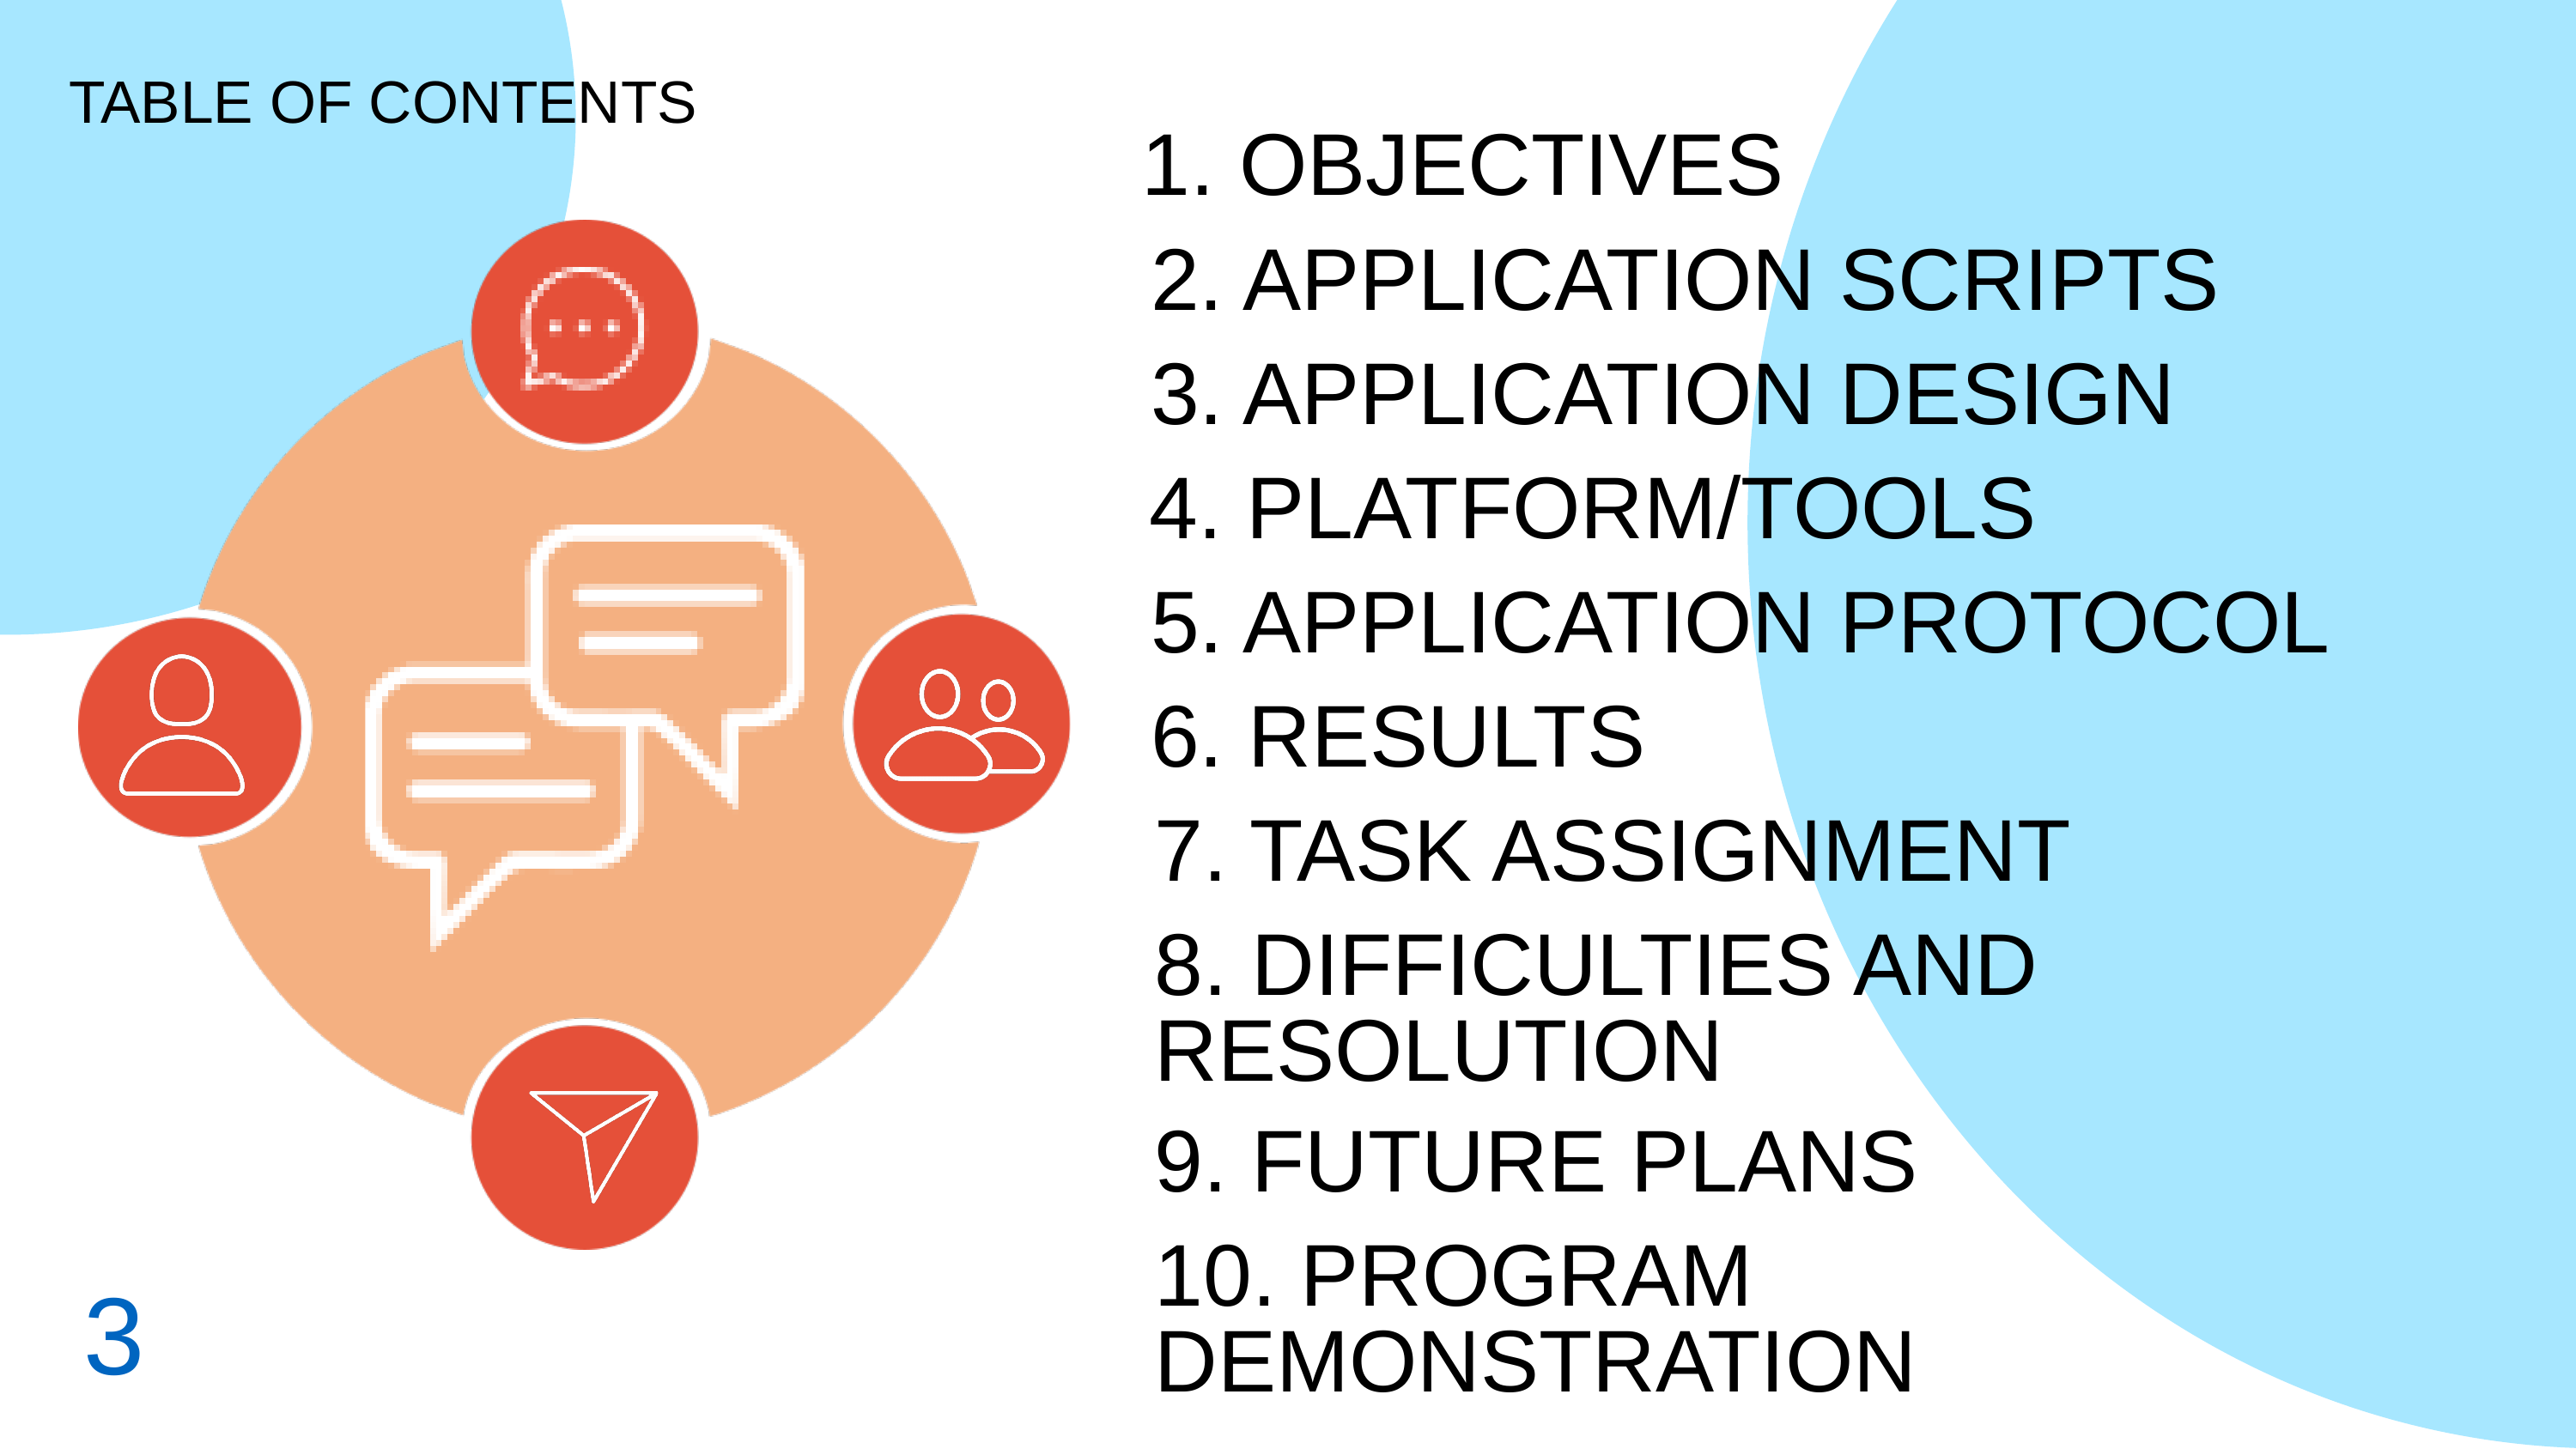

Nội dung thuyết trình

Thành Viên trong nhóm

Môn học Thuyết trình

Group
Name

Chèn hình ảnh bạn thích

Chèn ảnh 2

Chèn ảnh

TABLE OF CONTENTS
1. OBJECTIVES

2. APPLICATION SCRIPTS

3. APPLICATION DESIGN
4. PLATFORM/TOOLS

5. APPLICATION PROTOCOL

6. RESULTS
7. TASK ASSIGNMENT
8. DIFFICULTIES AND RESOLUTION

9. FUTURE PLANS
10. PROGRAM DEMONSTRATION
3.